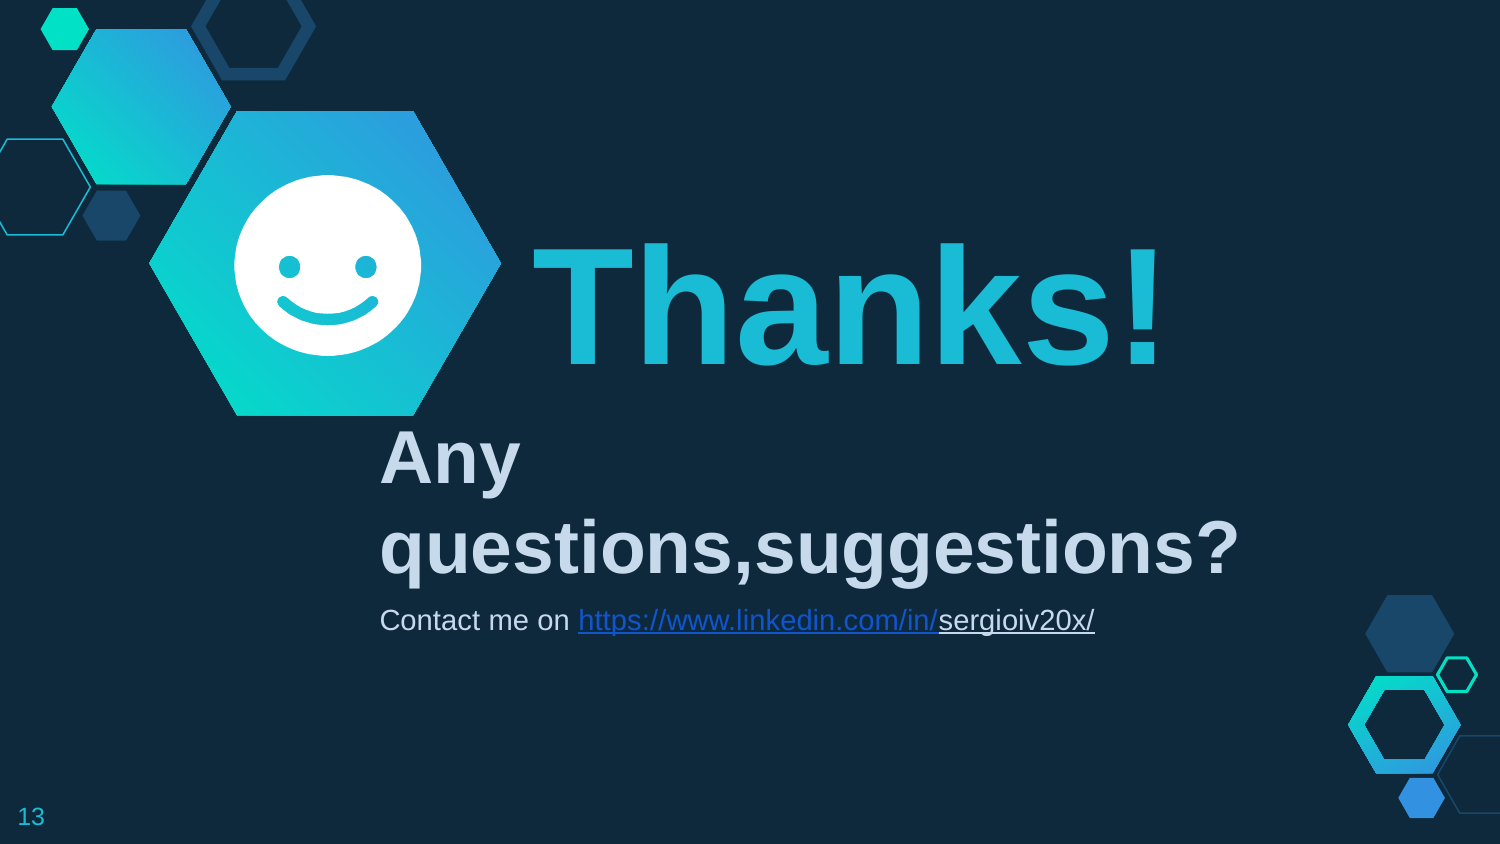

Thanks!
Any questions,suggestions?
Contact me on https://www.linkedin.com/in/sergioiv20x/
13